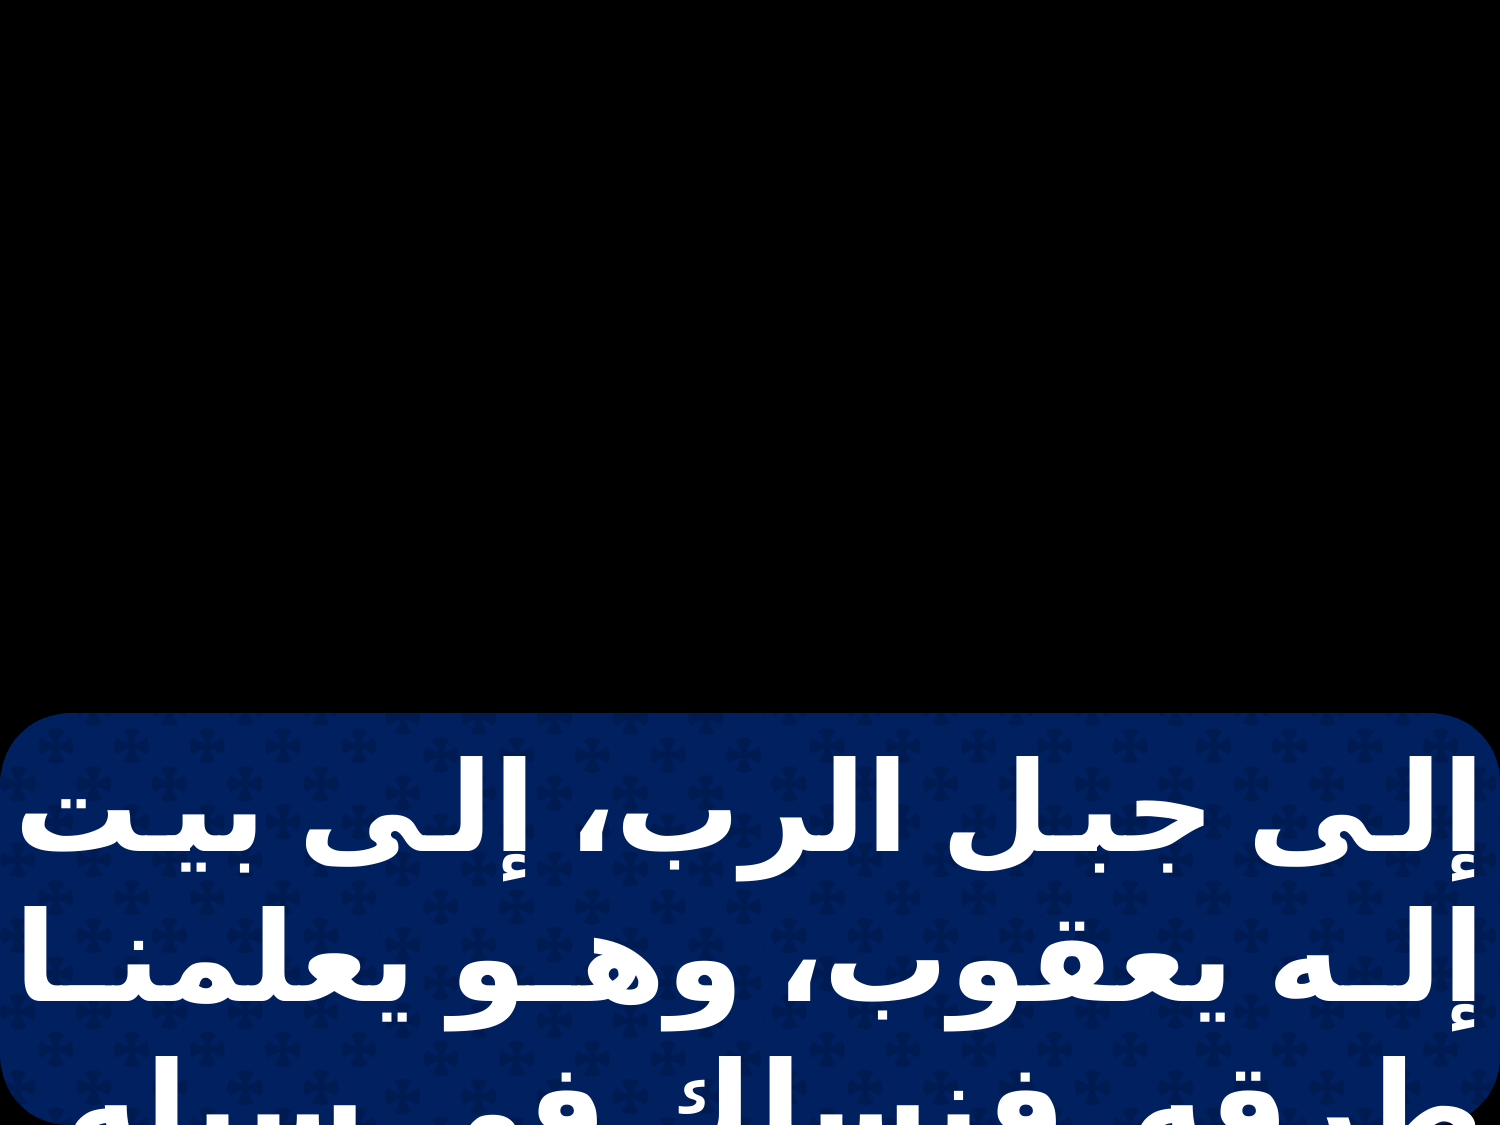

إلى جبل الرب، إلى بيت إله يعقوب، وهو يعلمنا طرقه  فنسلك فى سبله.